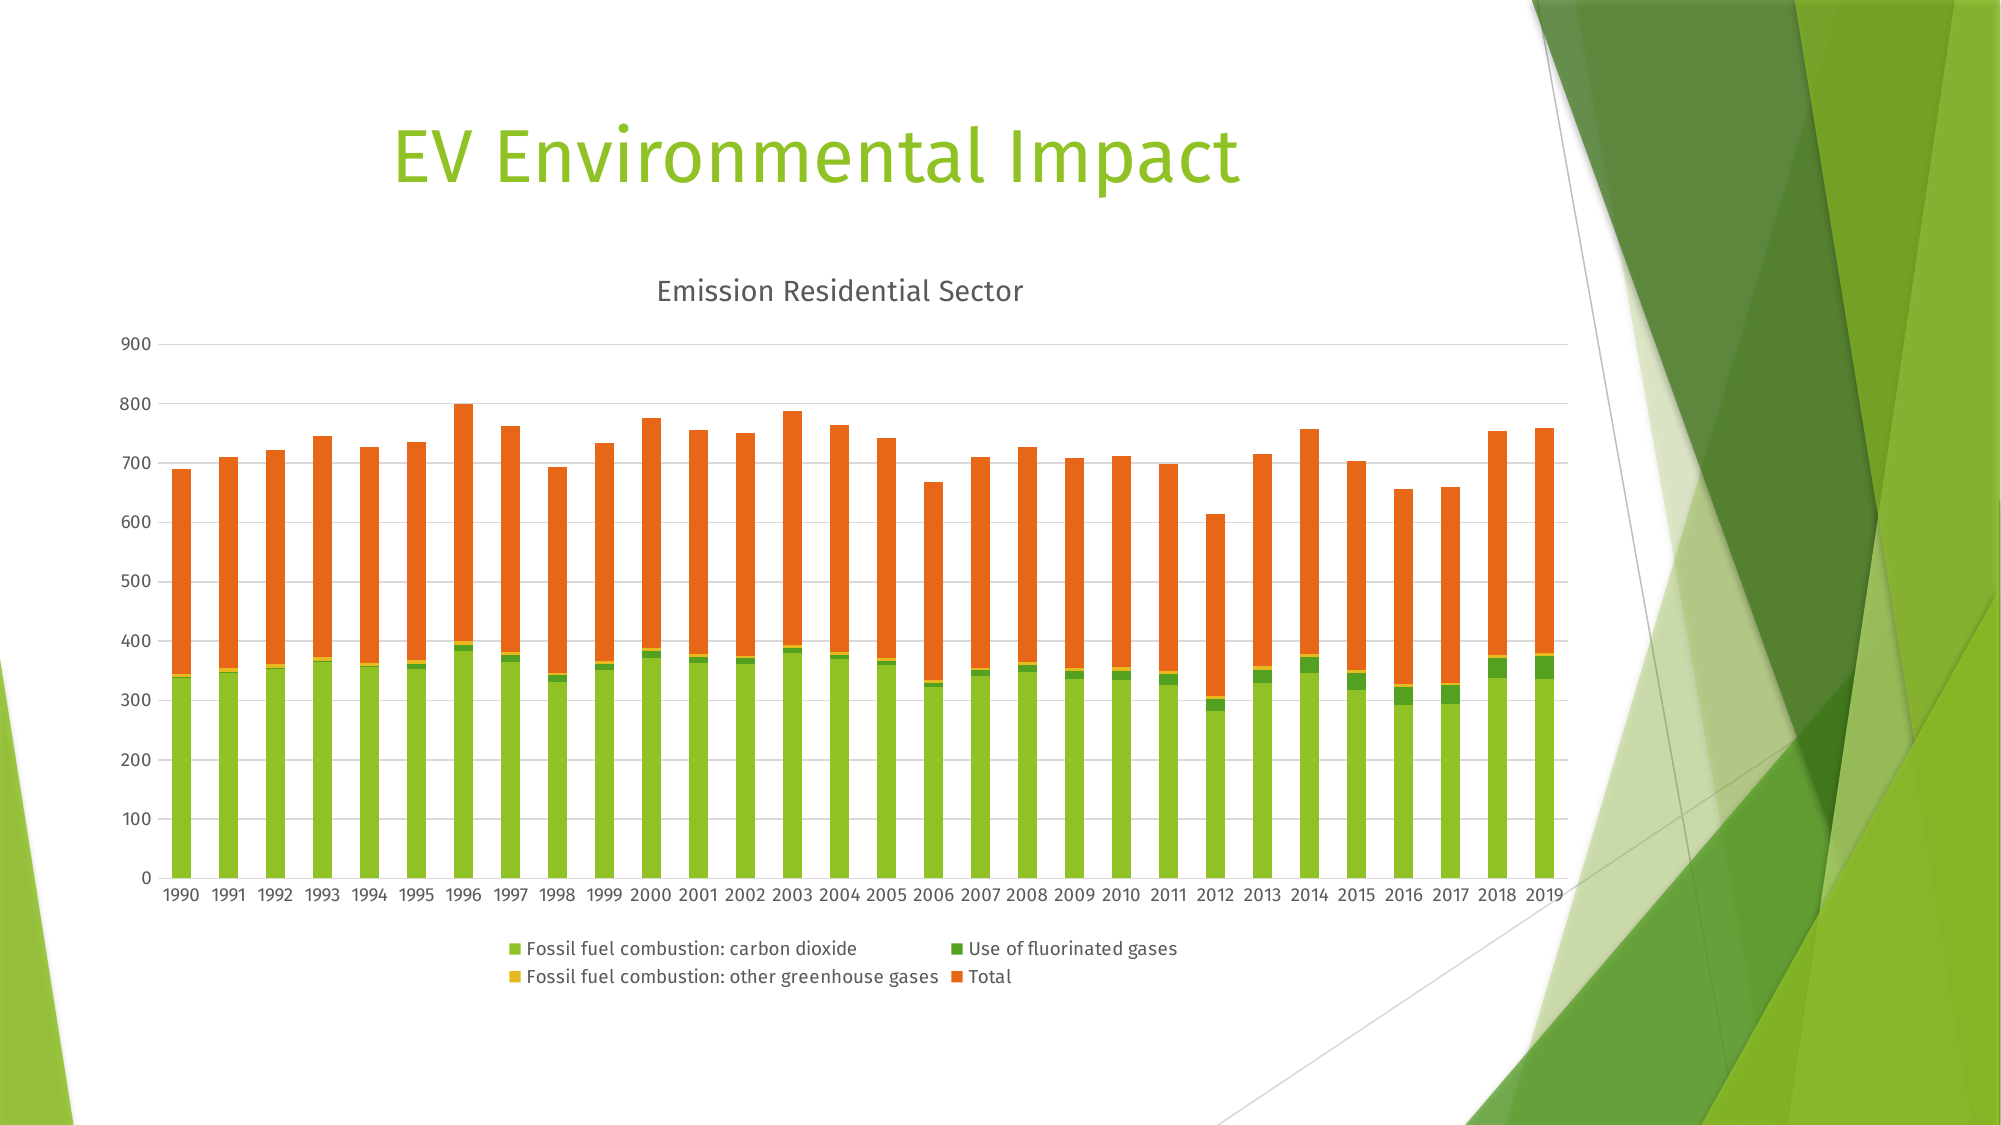

# EV Environmental Impact

### Chart: Emission Residential Sector

| Category | Fossil fuel combustion: carbon dioxide | Use of fluorinated gases | Fossil fuel combustion: other greenhouse gases | Total |
|---|---|---|---|---|
| 1990 | 338.5780196 | 0.20712712 | 6.285642508 | 345.0707892 |
| 1991 | 347.7194186 | 0.45370608 | 6.516625037 | 354.6897497 |
| 1992 | 353.9886912 | 0.45370608 | 6.779627525 | 361.2220248 |
| 1993 | 366.0909232 | 0.45370608 | 6.067869455 | 372.6124988 |
| 1994 | 357.0496994 | 0.46321558 | 5.747231646 | 363.2601466 |
| 1995 | 353.1335766 | 8.6896686 | 5.700275906 | 367.5235211 |
| 1996 | 383.4744354 | 10.0047834 | 5.975583913 | 399.4548027 |
| 1997 | 365.0333458 | 10.79784398 | 4.997469055 | 380.8286589 |
| 1998 | 331.6101545 | 10.83375108 | 4.429348024 | 346.8732536 |
| 1999 | 350.9067724 | 11.16076322 | 4.616922768 | 366.6844584 |
| 2000 | 371.7029627 | 11.36968045 | 4.919895431 | 387.9925386 |
| 2001 | 363.0528296 | 10.52838118 | 4.495673061 | 378.0768839 |
| 2002 | 361.0824933 | 9.652948245 | 4.551227397 | 375.2866689 |
| 2003 | 380.1255352 | 8.809607835 | 4.793800334 | 393.7289434 |
| 2004 | 369.0604692 | 7.952341645 | 4.839624079 | 381.852435 |
| 2005 | 358.8975107 | 7.18749123 | 4.930526748 | 371.0155287 |
| 2006 | 321.725796 | 8.22450662 | 4.359097345 | 334.3094 |
| 2007 | 341.171097 | 9.326014045 | 4.757744128 | 355.2548552 |
| 2008 | 347.8894632 | 10.88942918 | 5.128089261 | 363.9069817 |
| 2009 | 336.4238642 | 12.75943306 | 5.361850195 | 354.5451475 |
| 2010 | 334.7508833 | 15.13640101 | 5.652443909 | 355.5397282 |
| 2011 | 326.1512572 | 17.46065353 | 5.477586617 | 349.0894974 |
| 2012 | 282.3668125 | 19.9749361 | 4.597210207 | 306.9389588 |
| 2013 | 329.1106361 | 22.77470674 | 5.850521992 | 357.7358649 |
| 2014 | 346.5395012 | 25.78177525 | 5.976703158 | 378.2979796 |
| 2015 | 317.3040292 | 28.8611849 | 5.337567444 | 351.5027815 |
| 2016 | 292.7641356 | 30.42134723 | 4.655478539 | 327.8409613 |
| 2017 | 293.3974339 | 32.00213702 | 4.509298904 | 329.9088698 |
| 2018 | 338.0582526 | 33.75678405 | 5.43599807 | 377.2510348 |
| 2019 | 336.7518054 | 37.24378295 | 5.518141228 | 379.5137296 |